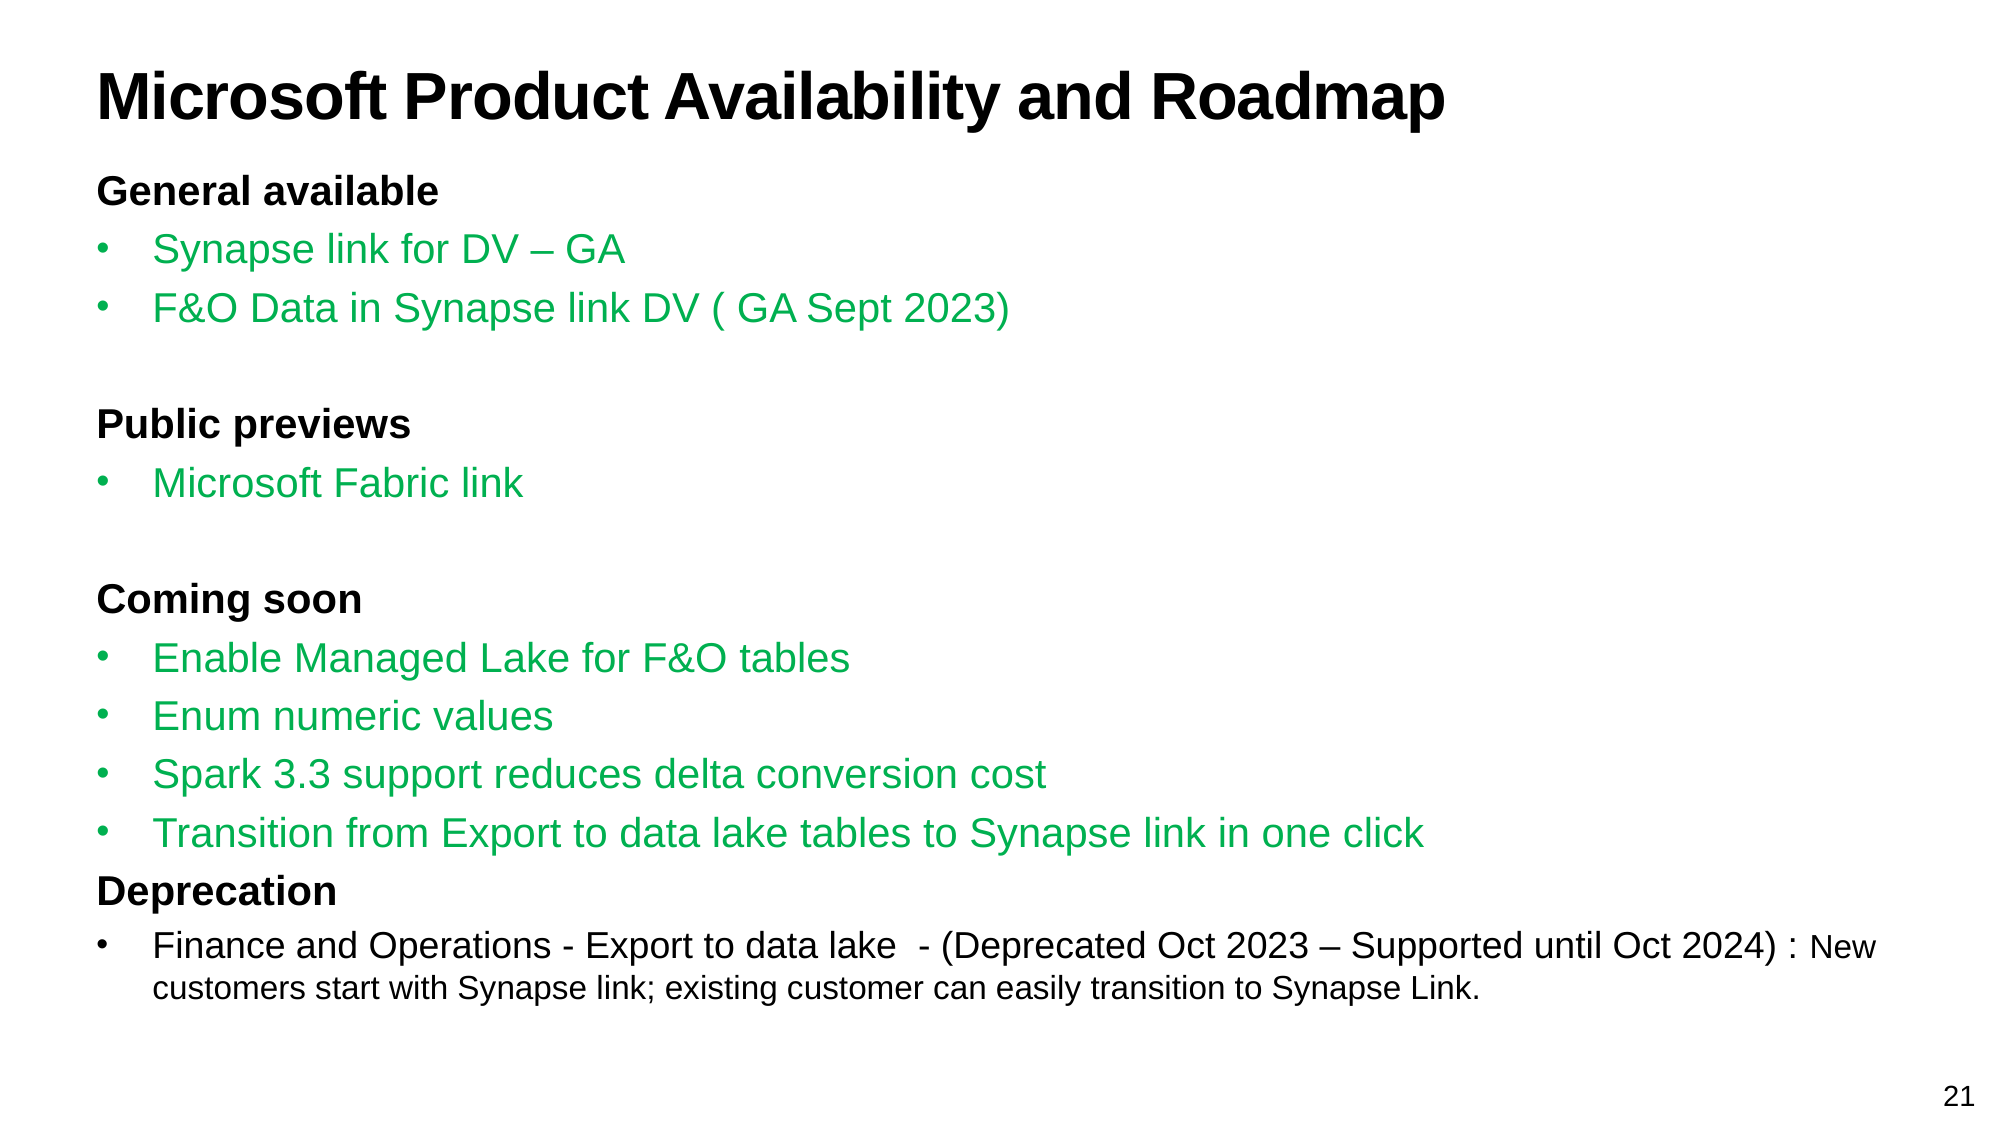

# Microsoft Product Availability and Roadmap
General available
Synapse link for DV – GA
F&O Data in Synapse link DV ( GA Sept 2023)

Public previews
Microsoft Fabric link

Coming soon
Enable Managed Lake for F&O tables
Enum numeric values
Spark 3.3 support reduces delta conversion cost
Transition from Export to data lake tables to Synapse link in one click
Deprecation
Finance and Operations - Export to data lake  - (Deprecated Oct 2023 – Supported until Oct 2024) : New customers start with Synapse link; existing customer can easily transition to Synapse Link.